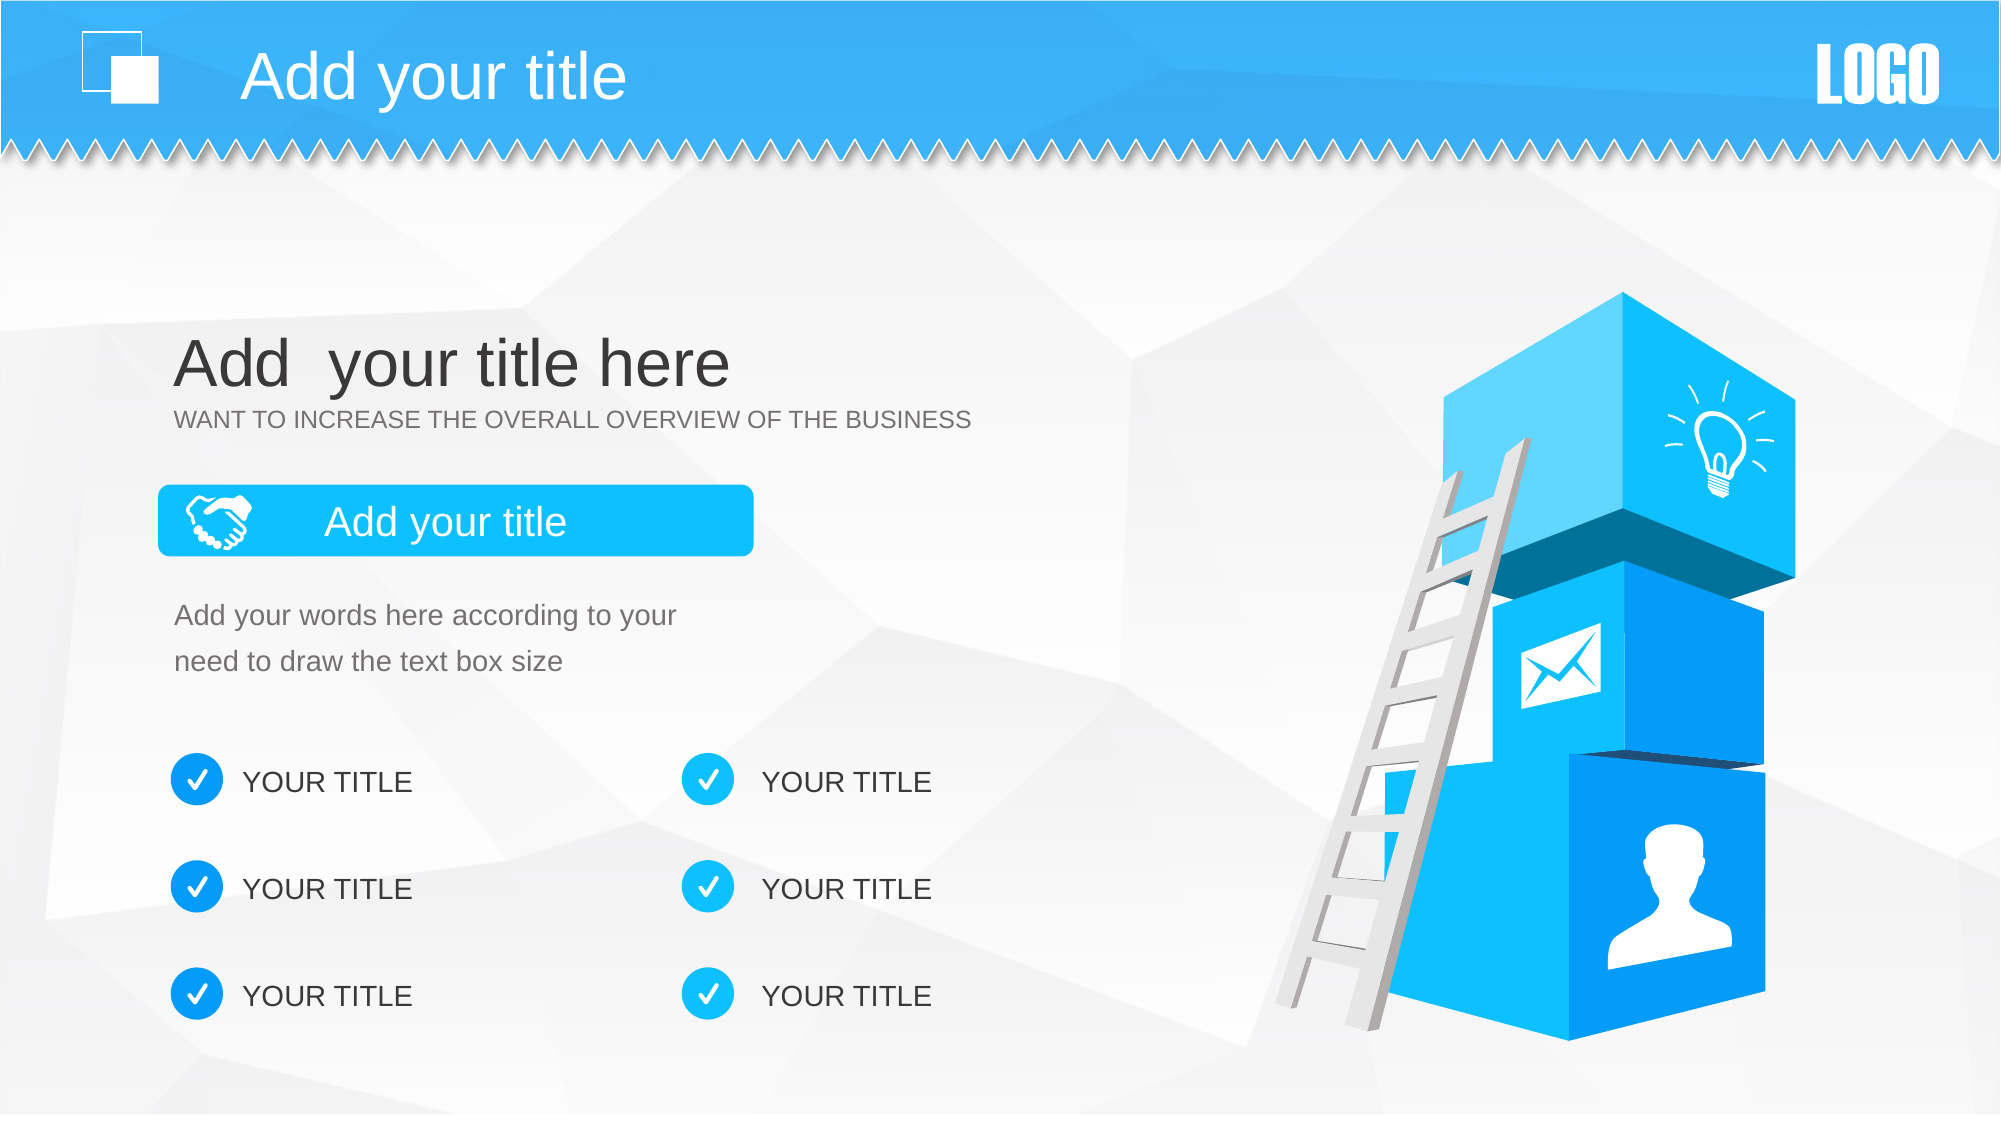

Add  your title here
WANT TO INCREASE THE OVERALL OVERVIEW OF THE BUSINESS

Add your title

Add your words here according to your need to draw the text box size

YOUR TITLE
YOUR TITLE

YOUR TITLE
YOUR TITLE

YOUR TITLE
YOUR TITLE